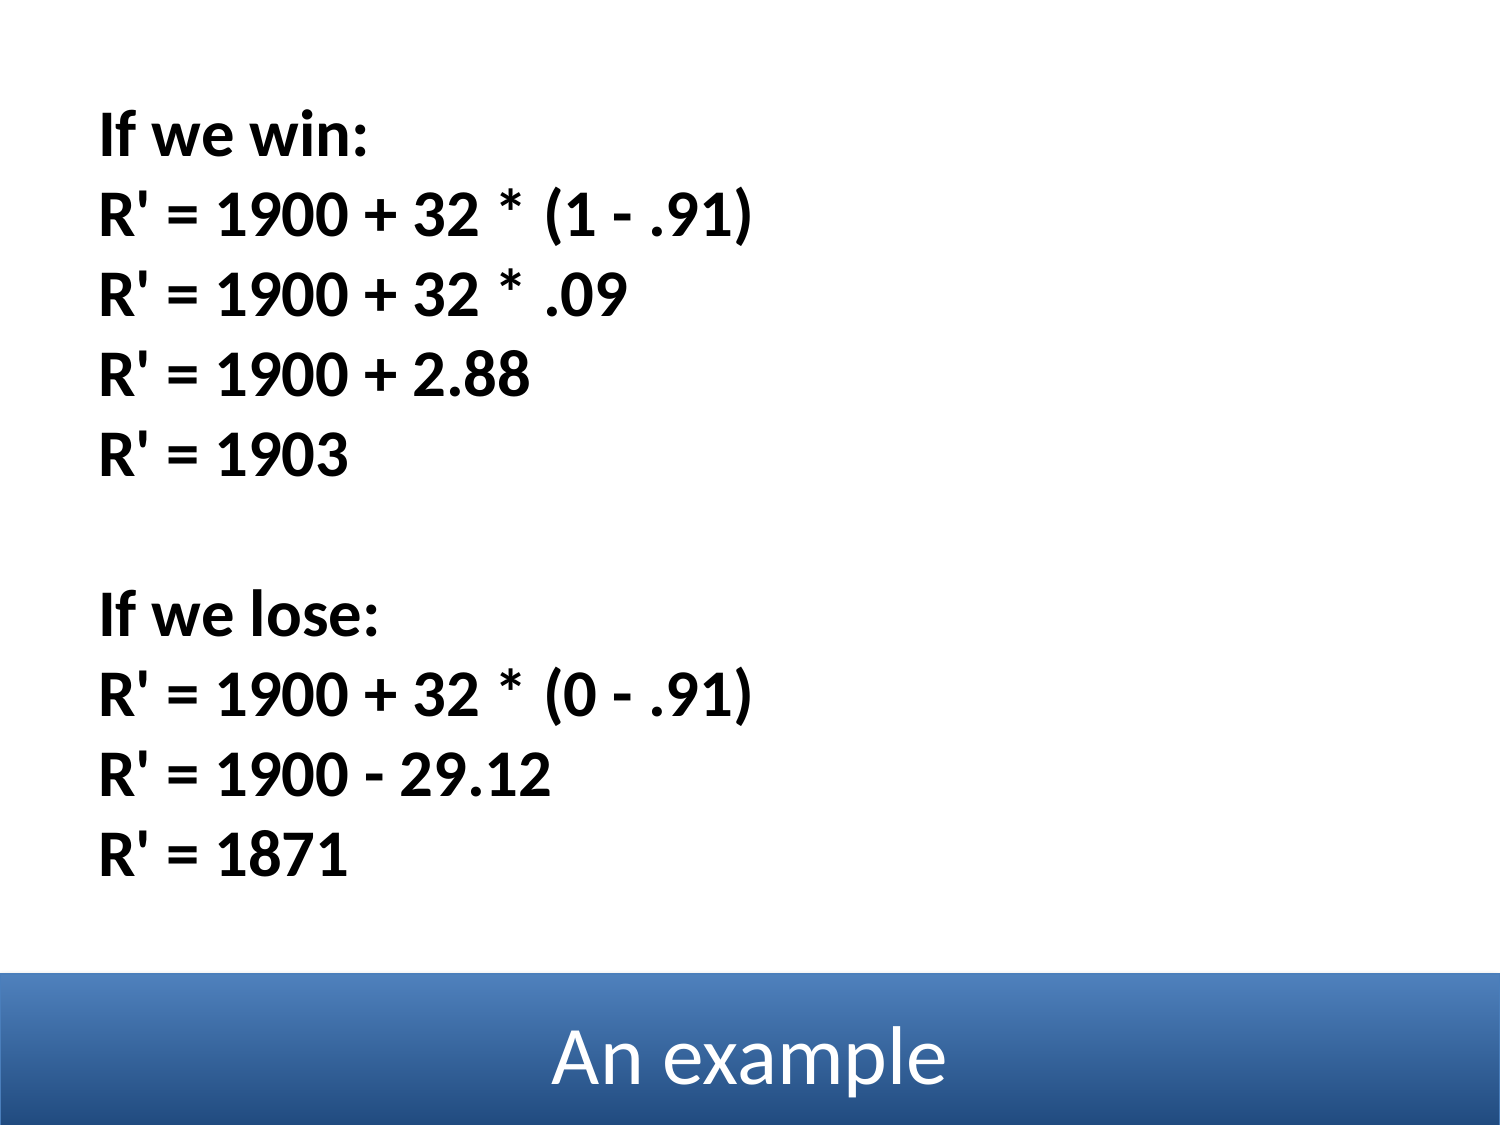

If we win:
R' = 1900 + 32 * (1 - .91)
R' = 1900 + 32 * .09
R' = 1900 + 2.88
R' = 1903

If we lose:
R' = 1900 + 32 * (0 - .91)
R' = 1900 - 29.12
R' = 1871

An example